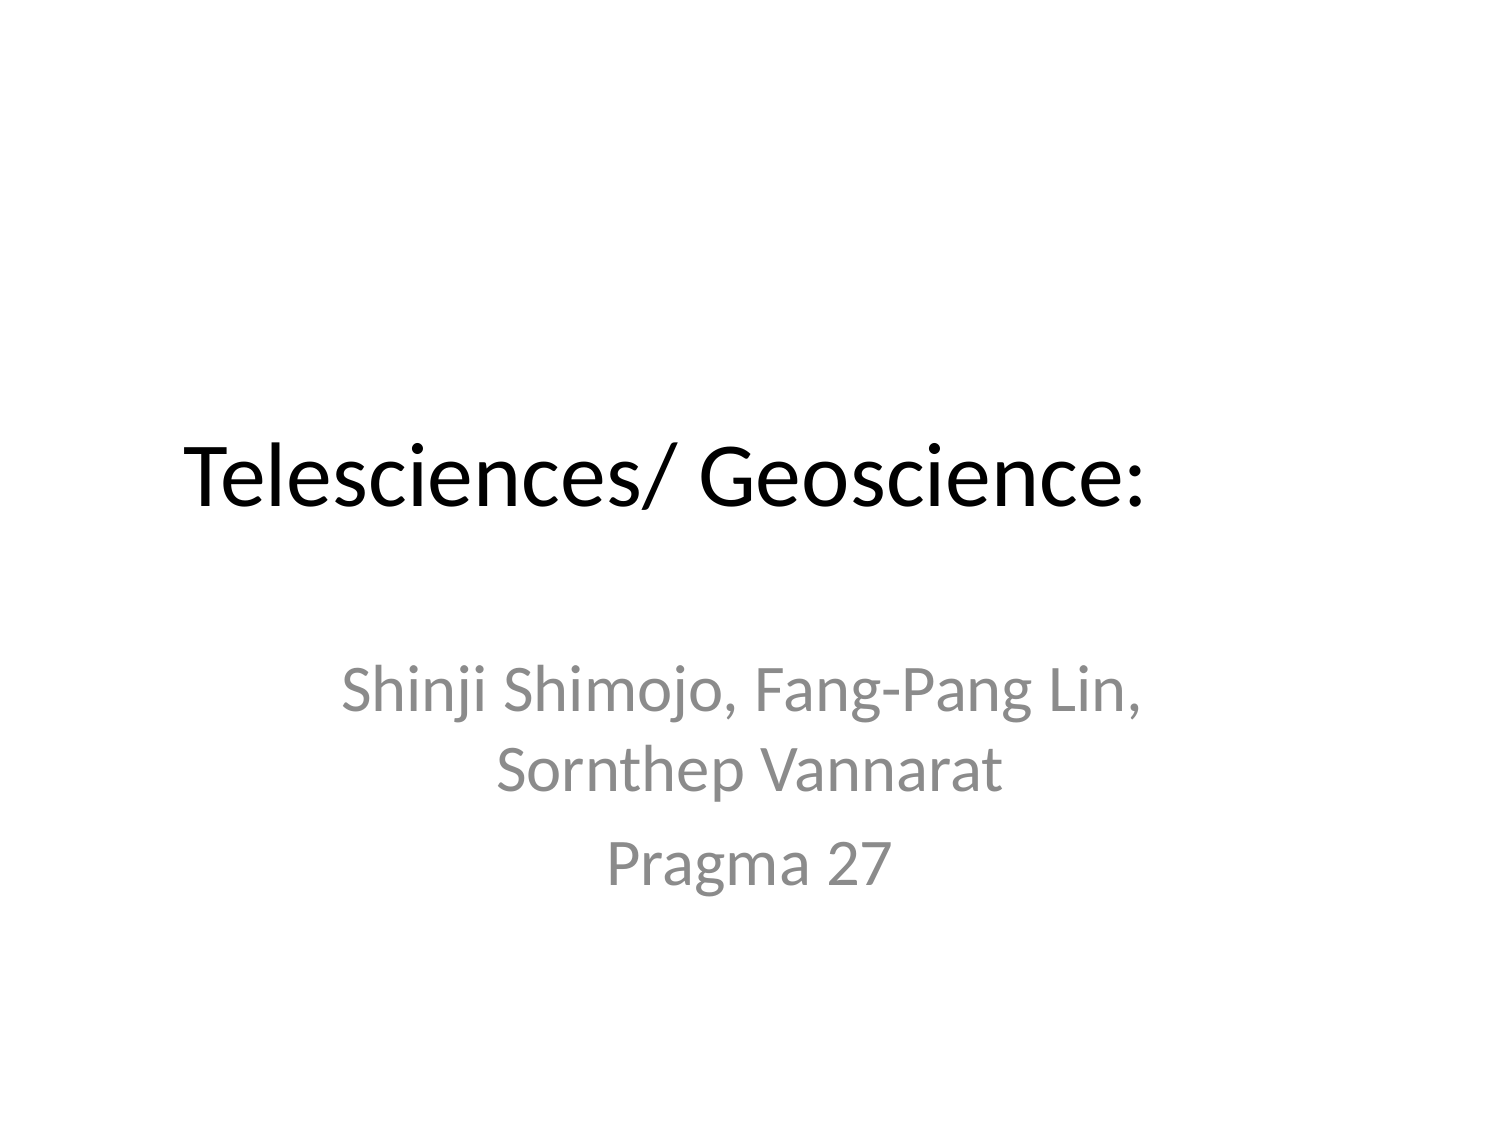

# Telesciences/ Geoscience:
Shinji Shimojo, Fang-Pang Lin,
Sornthep Vannarat
Pragma 27